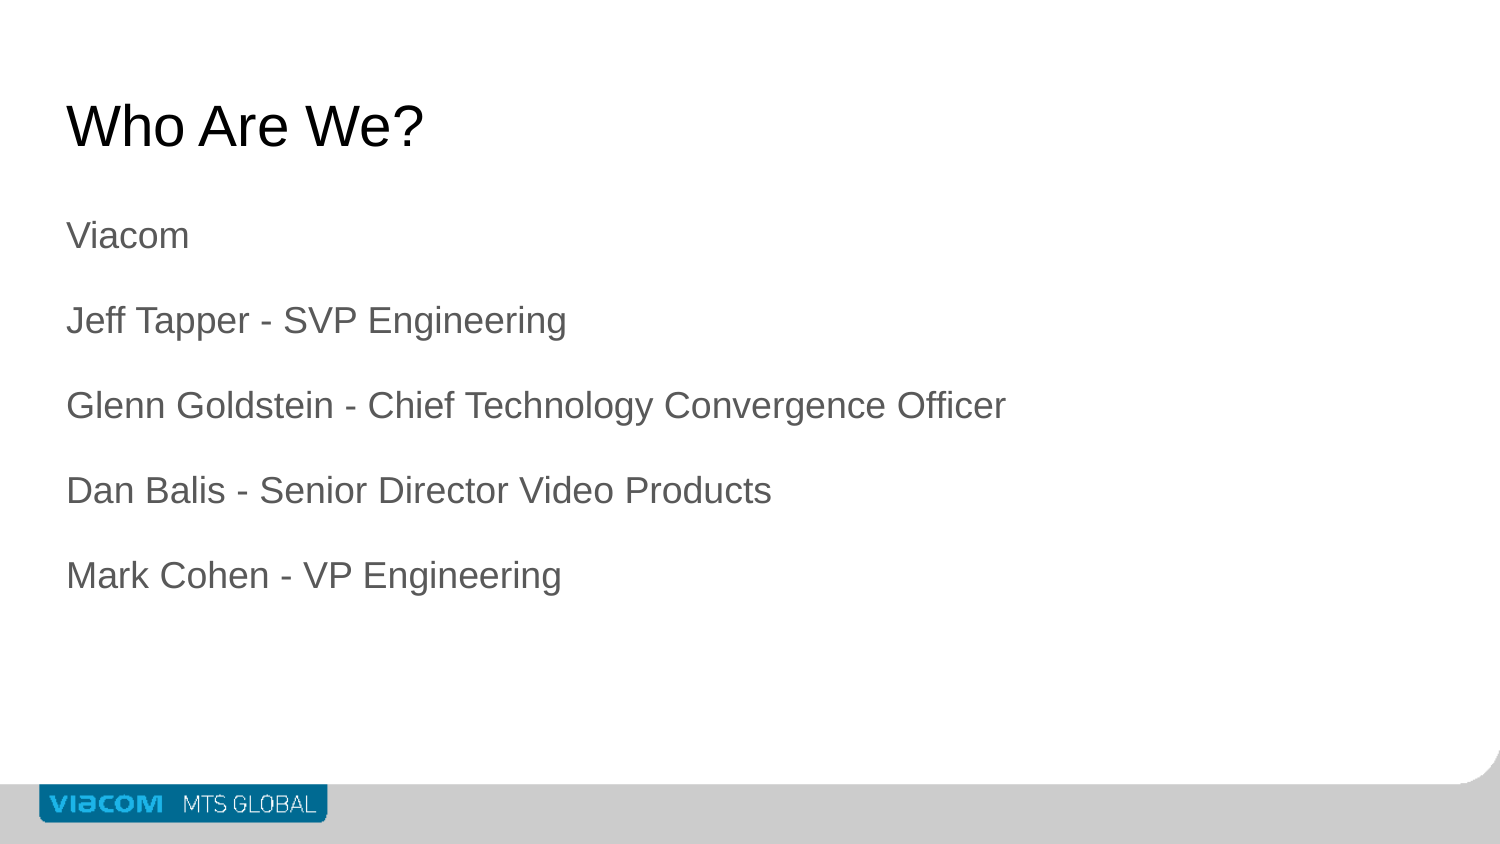

# Who Are We?
Viacom
Jeff Tapper - SVP Engineering
Glenn Goldstein - Chief Technology Convergence Officer
Dan Balis - Senior Director Video Products
Mark Cohen - VP Engineering